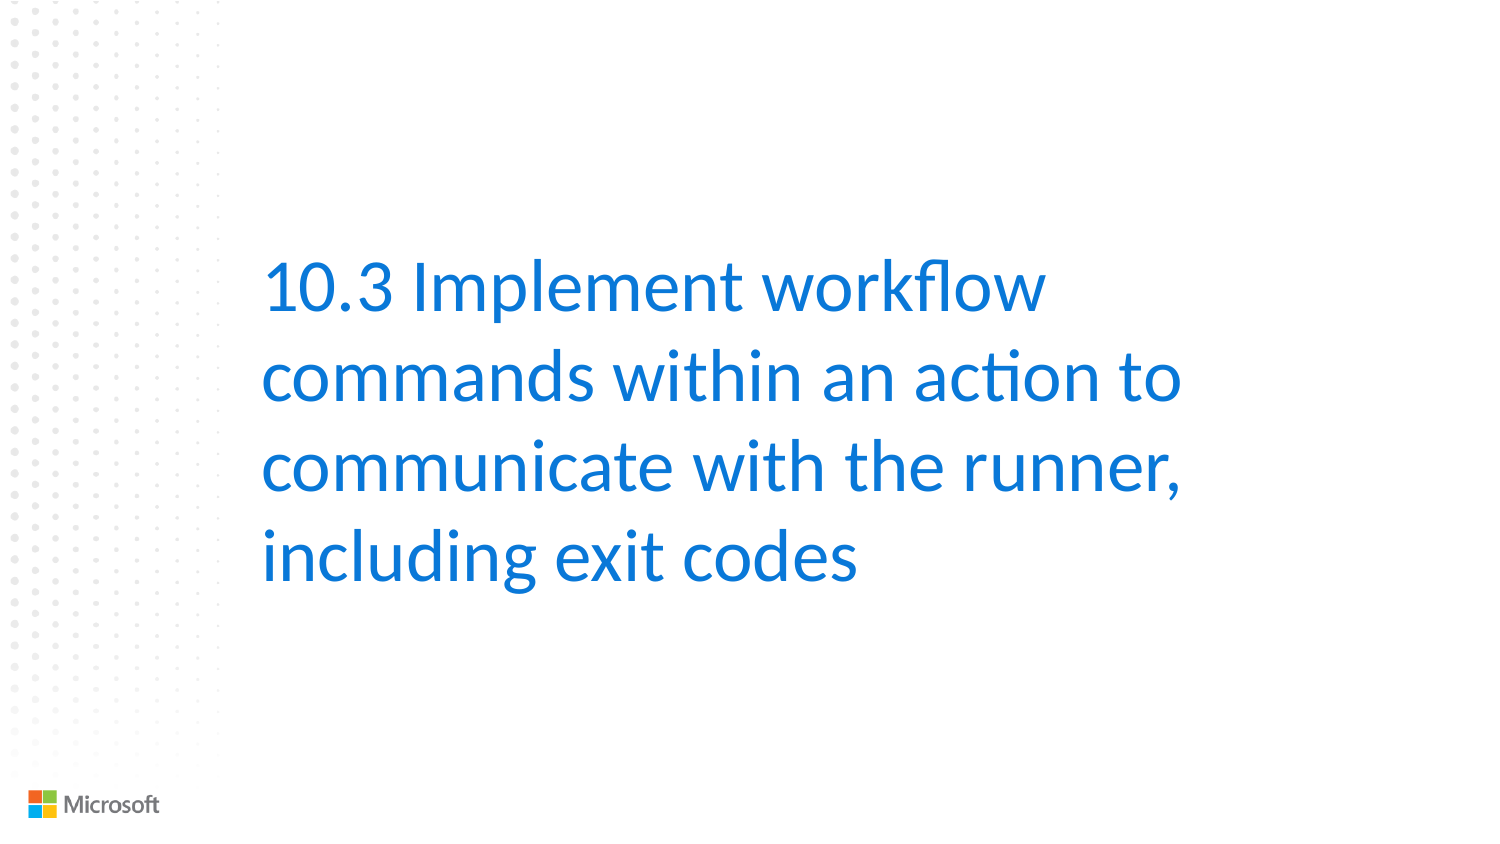

10.3 Implement workflow commands within an action to communicate with the runner, including exit codes